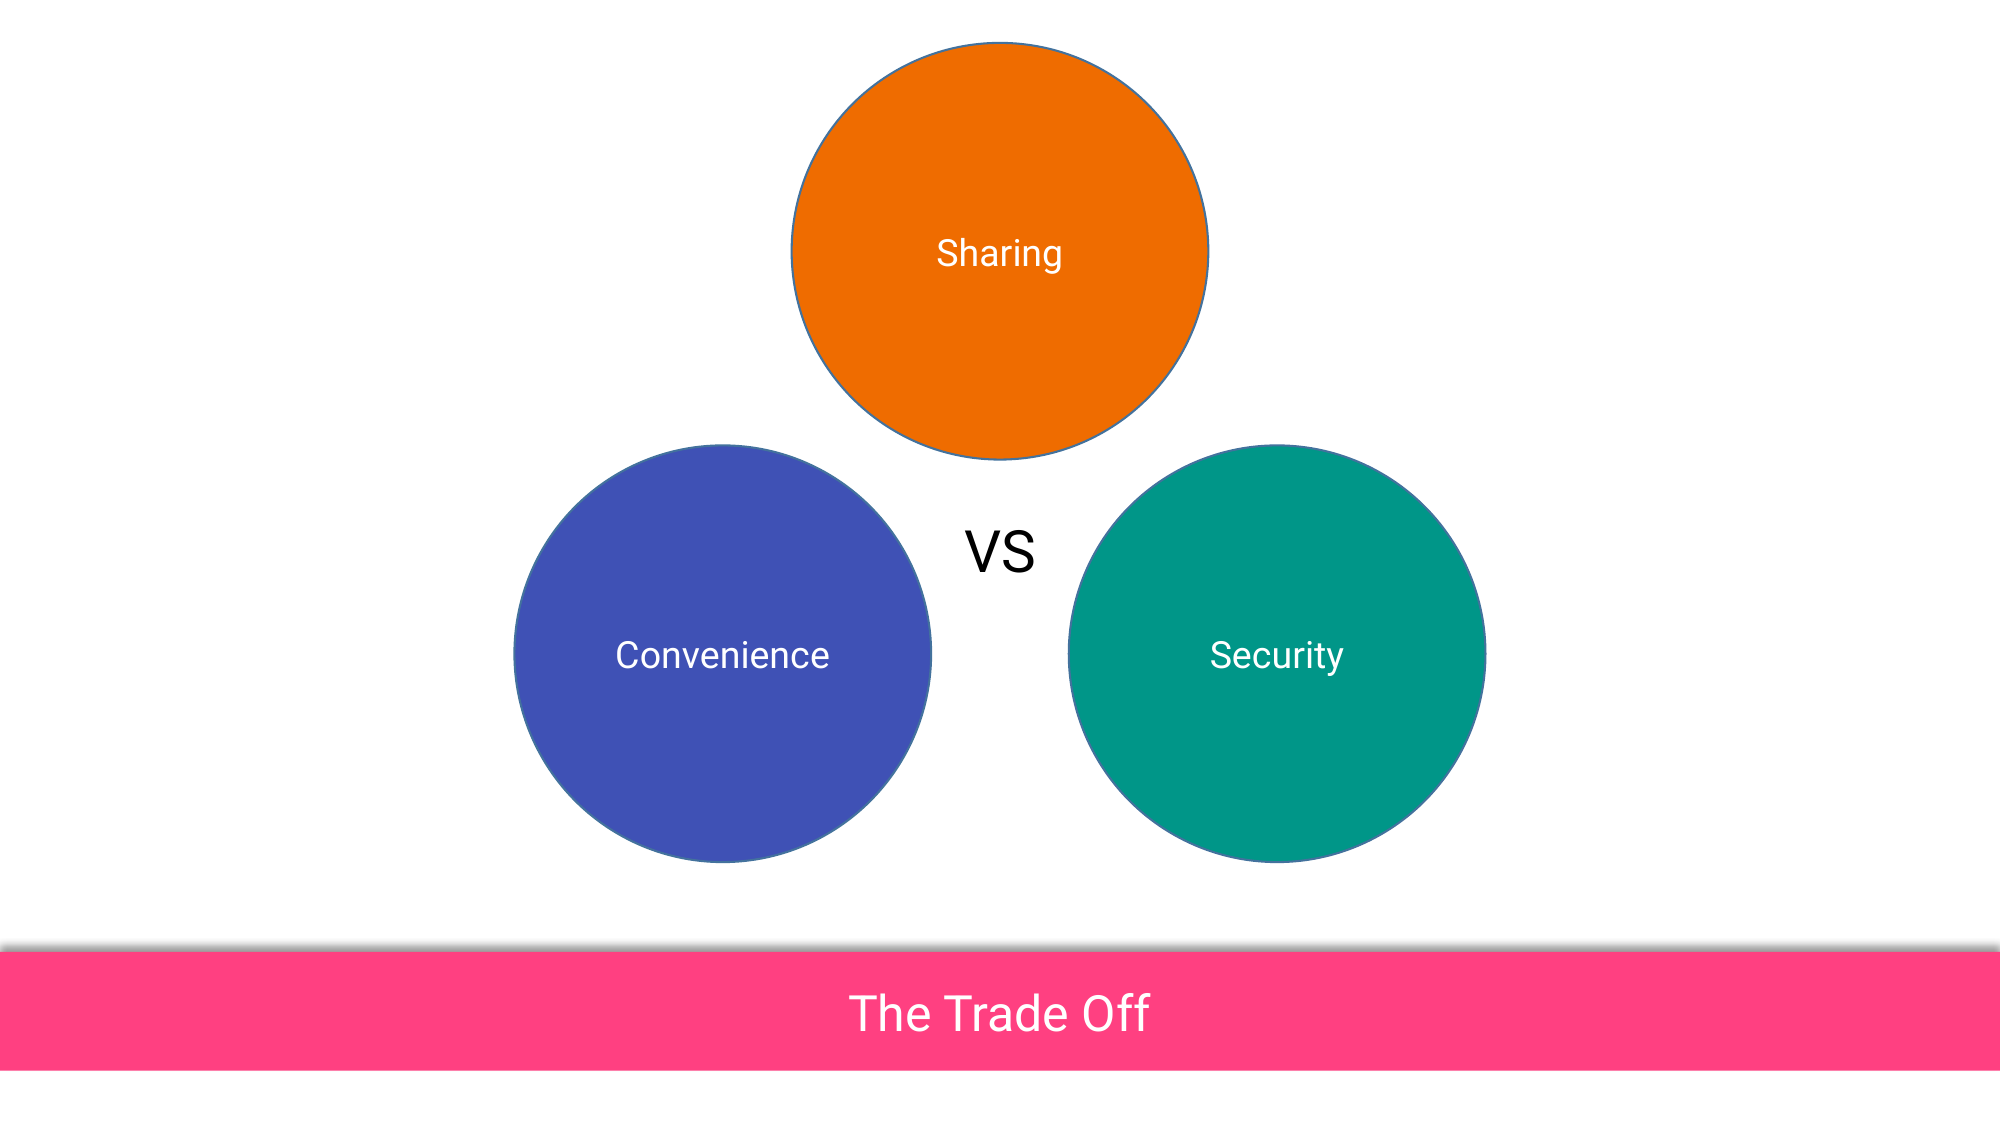

Sharing
Convenience
Security
VS
The Trade Off